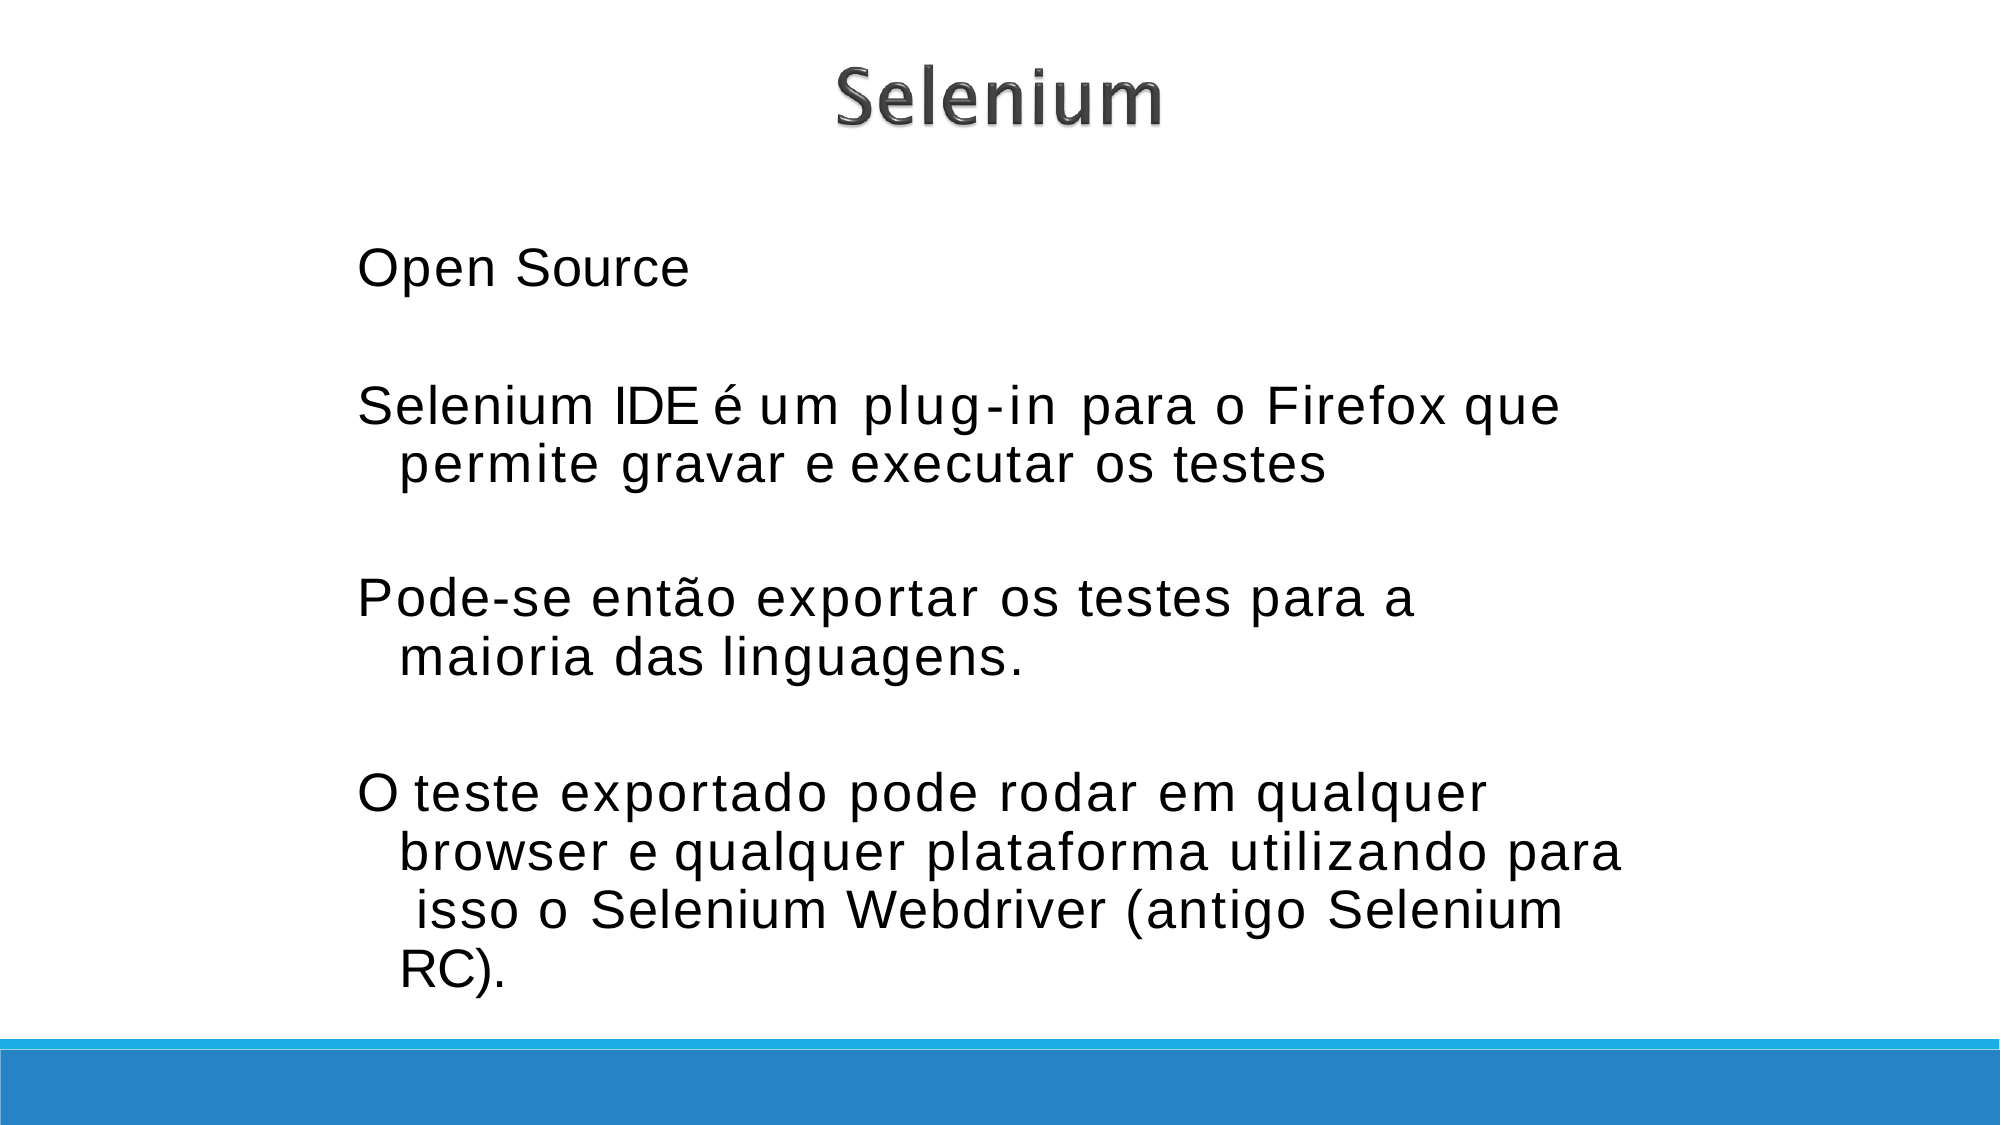

Open Source

Selenium IDE é um plug-in para o Firefox que  permite gravar e executar os testes
Pode-se então exportar os testes para a  maioria das linguagens.

O teste exportado pode rodar em qualquer  browser e qualquer plataforma utilizando para  isso o Selenium Webdriver (antigo Selenium  RC).